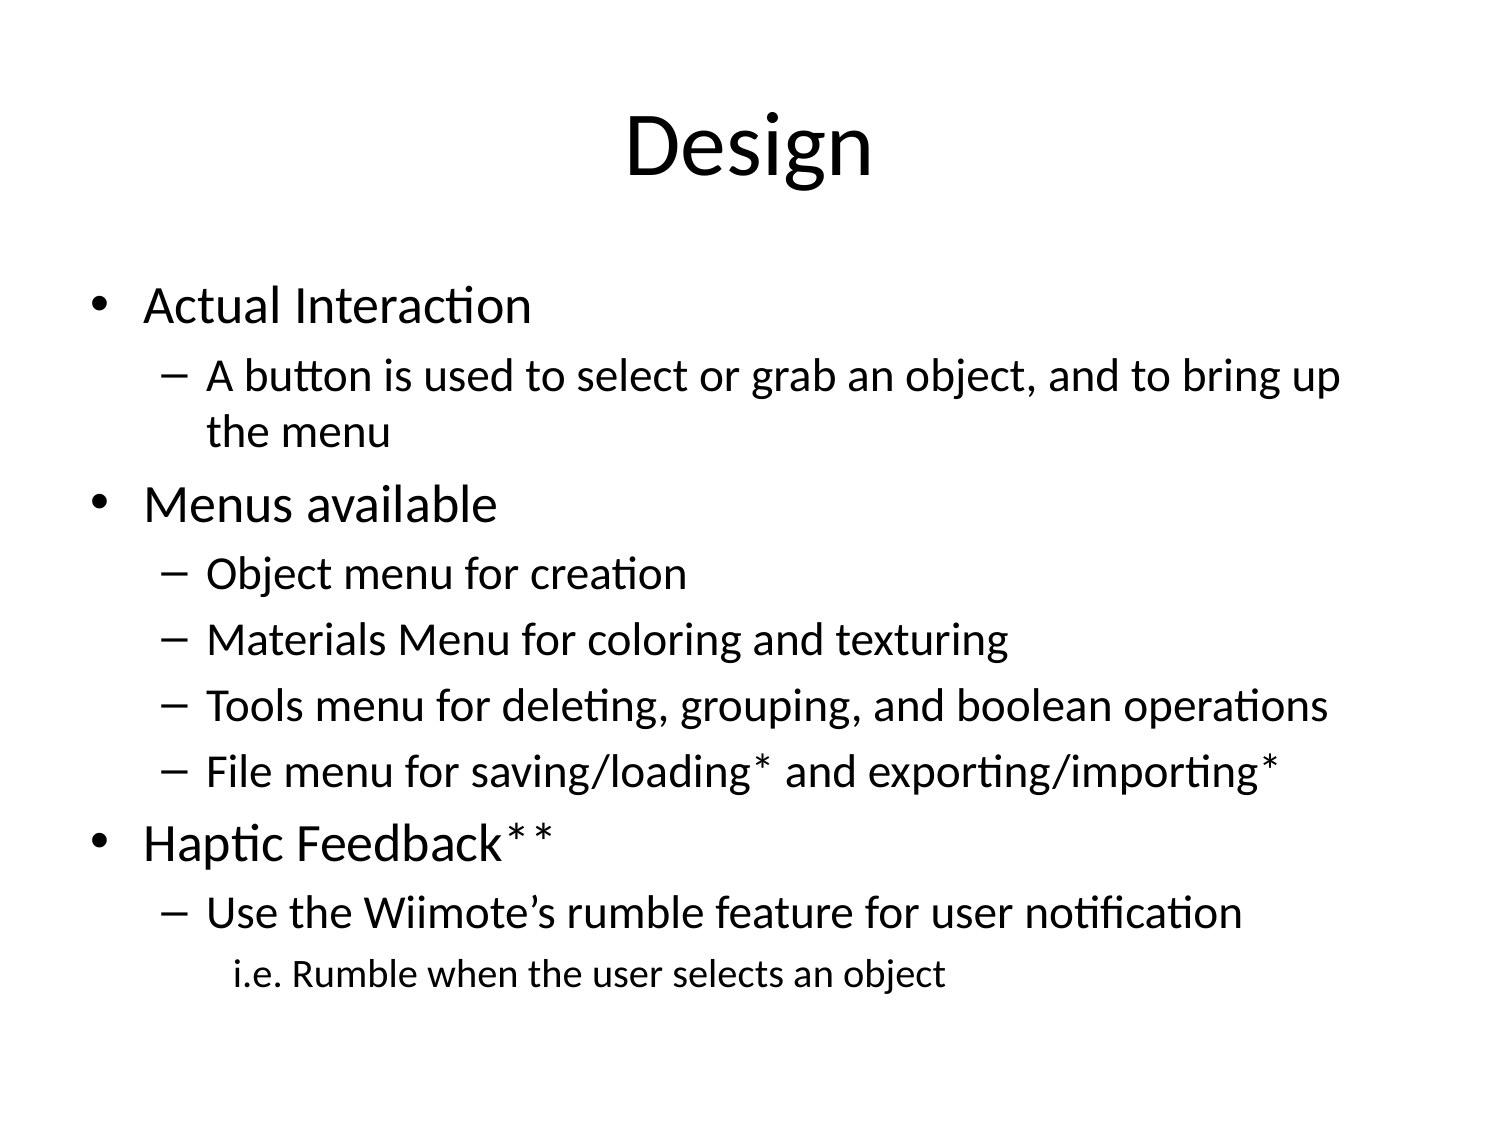

# Design
Actual Interaction
A button is used to select or grab an object, and to bring up the menu
Menus available
Object menu for creation
Materials Menu for coloring and texturing
Tools menu for deleting, grouping, and boolean operations
File menu for saving/loading* and exporting/importing*
Haptic Feedback**
Use the Wiimote’s rumble feature for user notification
i.e. Rumble when the user selects an object